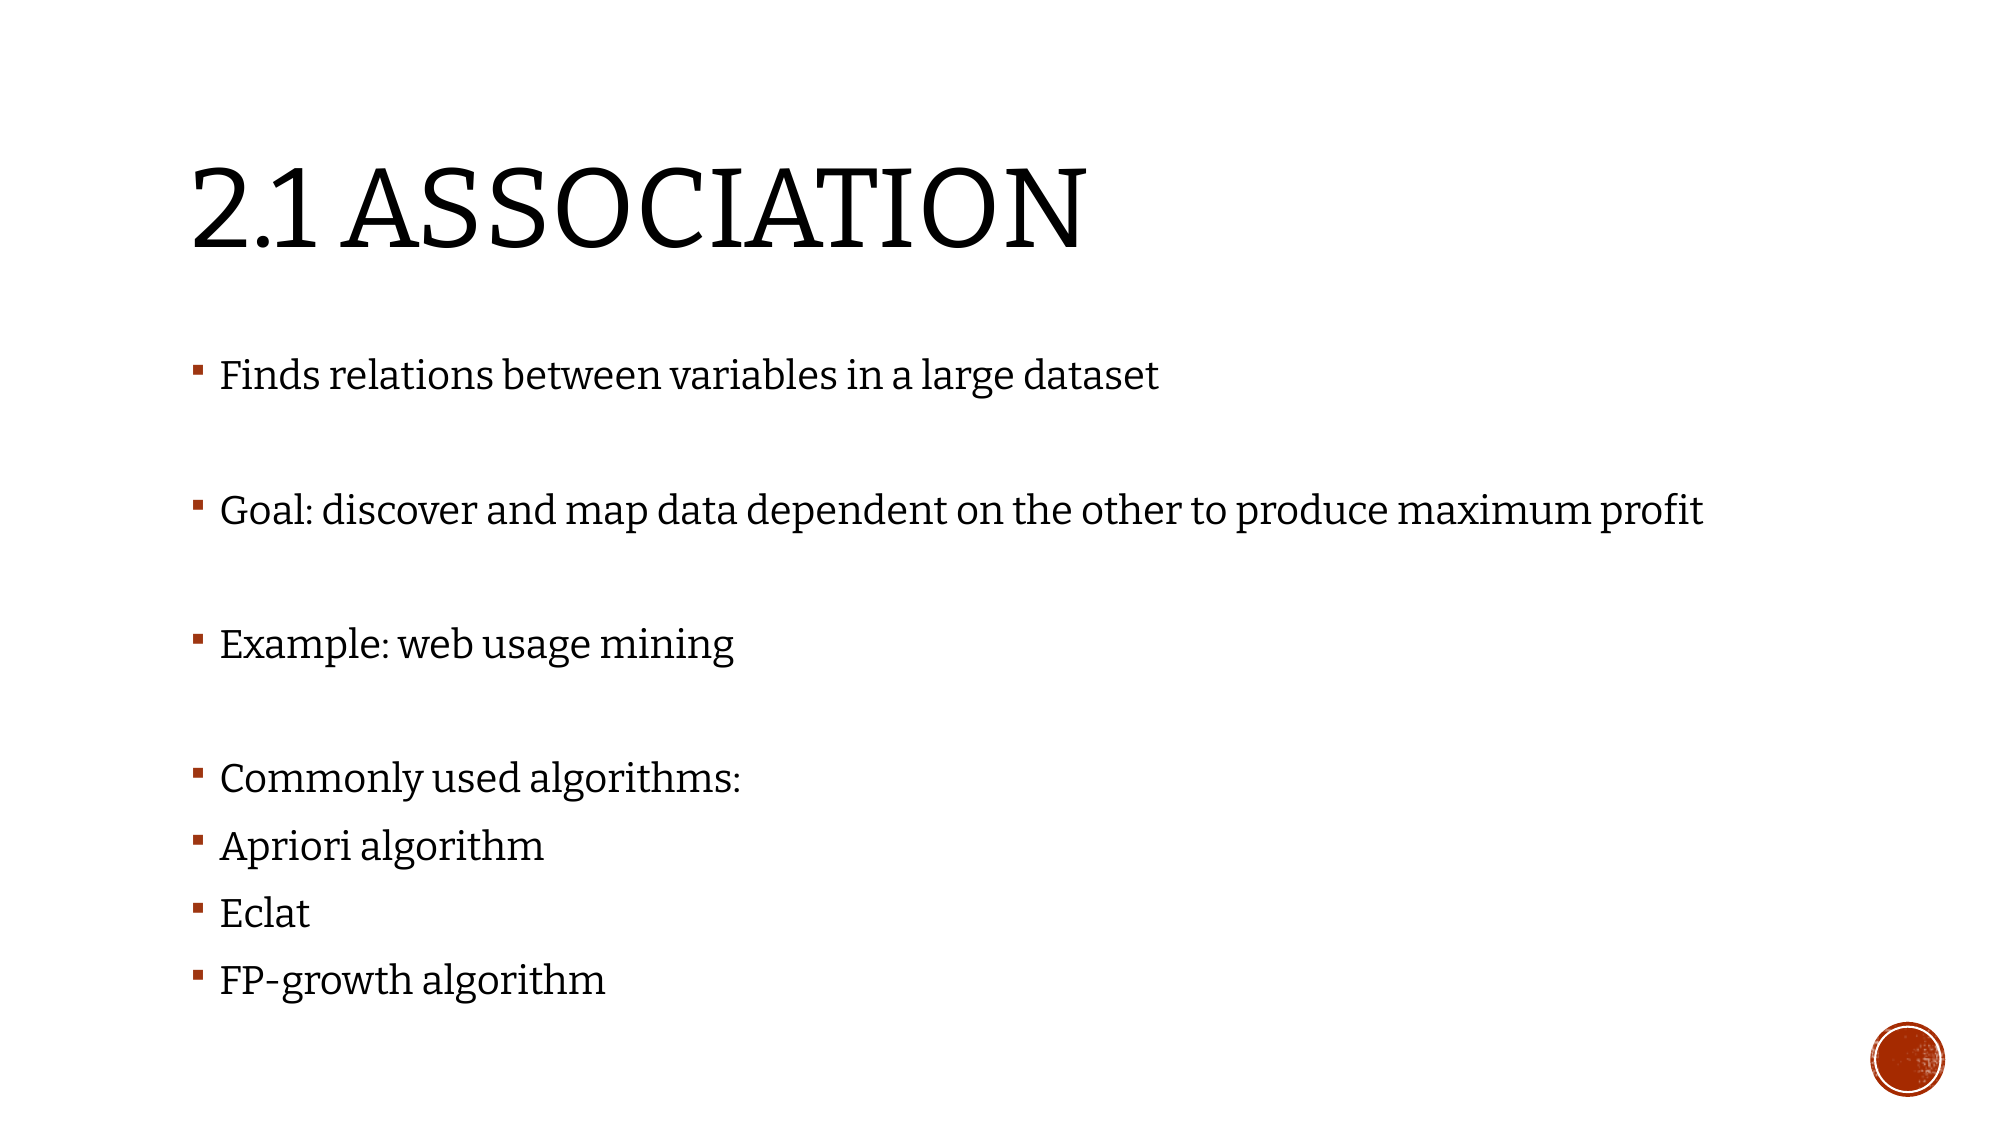

# 2.1 association
Finds relations between variables in a large dataset

Goal: discover and map data dependent on the other to produce maximum profit

Example: web usage mining

Commonly used algorithms:
Apriori algorithm
Eclat
FP-growth algorithm